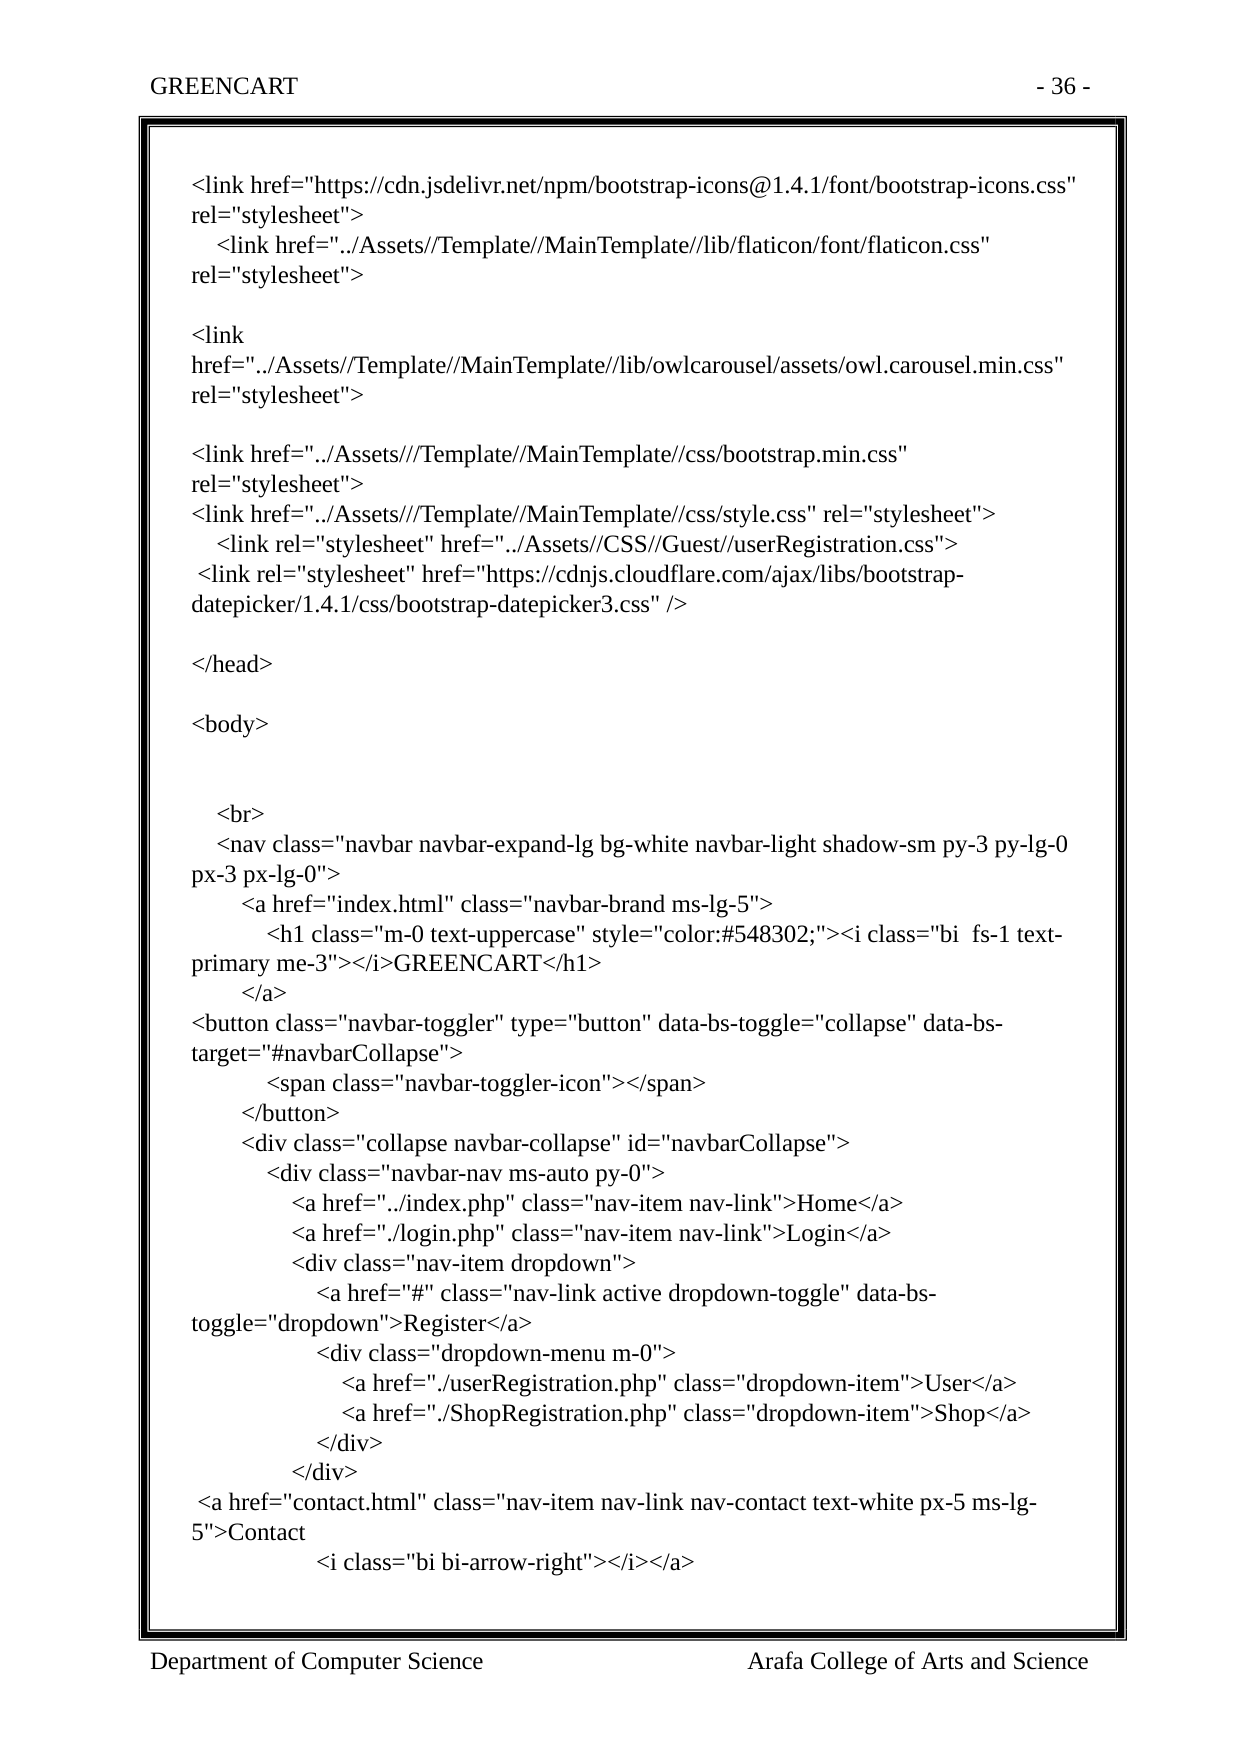

GREENCART
- 36 -

<link href="https://cdn.jsdelivr.net/npm/bootstrap-icons@1.4.1/font/bootstrap-icons.css" rel="stylesheet">
    <link href="../Assets//Template//MainTemplate//lib/flaticon/font/flaticon.css" rel="stylesheet">

<link href="../Assets//Template//MainTemplate//lib/owlcarousel/assets/owl.carousel.min.css" rel="stylesheet">

<link href="../Assets///Template//MainTemplate//css/bootstrap.min.css" rel="stylesheet">
<link href="../Assets///Template//MainTemplate//css/style.css" rel="stylesheet">
    <link rel="stylesheet" href="../Assets//CSS//Guest//userRegistration.css">
 <link rel="stylesheet" href="https://cdnjs.cloudflare.com/ajax/libs/bootstrap-datepicker/1.4.1/css/bootstrap-datepicker3.css" />

</head>

<body>

    <br>
    <nav class="navbar navbar-expand-lg bg-white navbar-light shadow-sm py-3 py-lg-0 px-3 px-lg-0">
        <a href="index.html" class="navbar-brand ms-lg-5">
            <h1 class="m-0 text-uppercase" style="color:#548302;"><i class="bi  fs-1 text-primary me-3"></i>GREENCART</h1>
        </a>
<button class="navbar-toggler" type="button" data-bs-toggle="collapse" data-bs-target="#navbarCollapse">
            <span class="navbar-toggler-icon"></span>
        </button>
        <div class="collapse navbar-collapse" id="navbarCollapse">
            <div class="navbar-nav ms-auto py-0">
                <a href="../index.php" class="nav-item nav-link">Home</a>
                <a href="./login.php" class="nav-item nav-link">Login</a>
                <div class="nav-item dropdown">
                    <a href="#" class="nav-link active dropdown-toggle" data-bs-toggle="dropdown">Register</a>
                    <div class="dropdown-menu m-0">
                        <a href="./userRegistration.php" class="dropdown-item">User</a>
                        <a href="./ShopRegistration.php" class="dropdown-item">Shop</a>
                    </div>
                </div>
 <a href="contact.html" class="nav-item nav-link nav-contact text-white px-5 ms-lg-5">Contact
                    <i class="bi bi-arrow-right"></i></a>
Department of Computer Science
Arafa College of Arts and Science